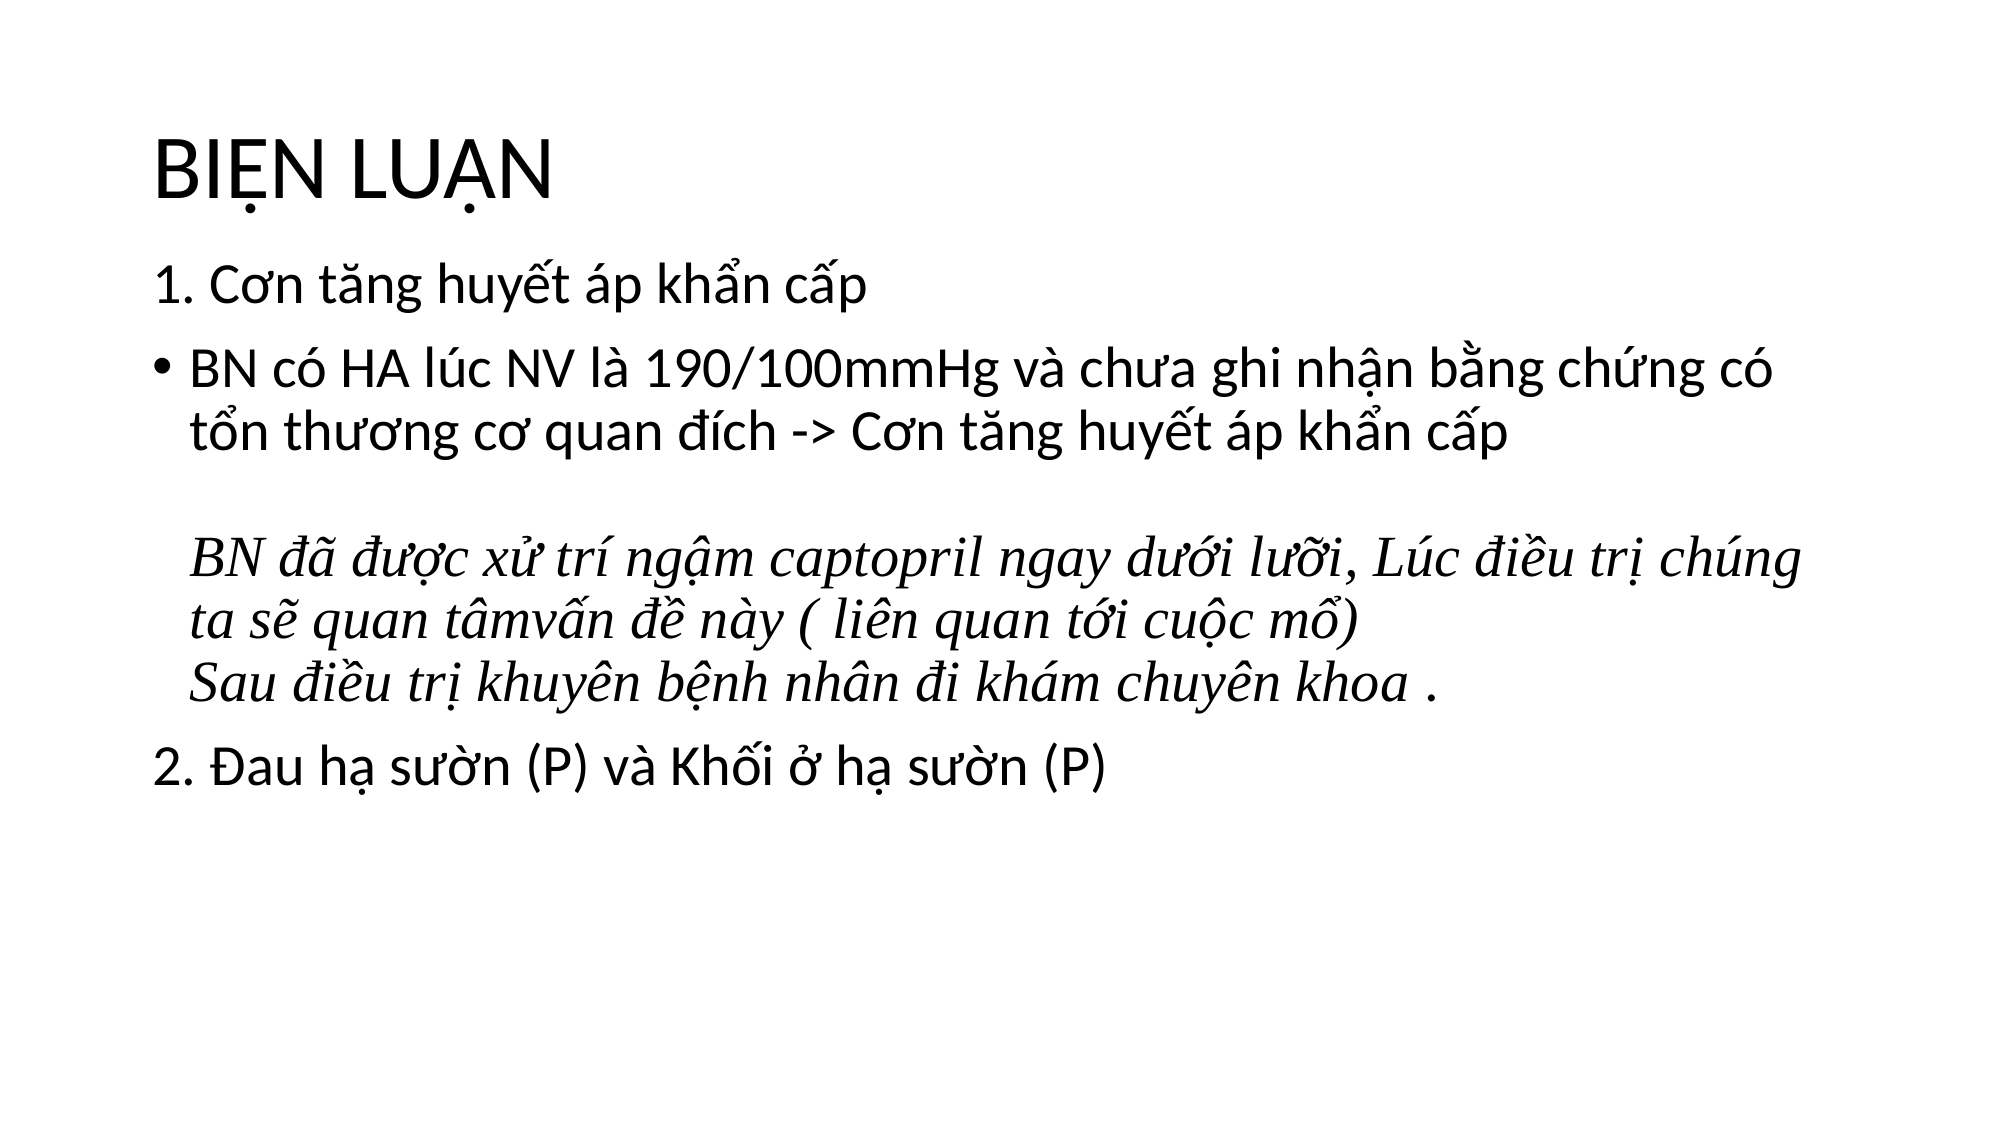

# BIỆN LUẬN
1. Cơn tăng huyết áp khẩn cấp
BN có HA lúc NV là 190/100mmHg và chưa ghi nhận bằng chứng có tổn thương cơ quan đích -> Cơn tăng huyết áp khẩn cấp
BN đã được xử trí ngậm captopril ngay dưới lưỡi, Lúc điều trị chúng ta sẽ quan tâmvấn đề này ( liên quan tới cuộc mổ)
Sau điều trị khuyên bệnh nhân đi khám chuyên khoa .
2. Đau hạ sườn (P) và Khối ở hạ sườn (P)